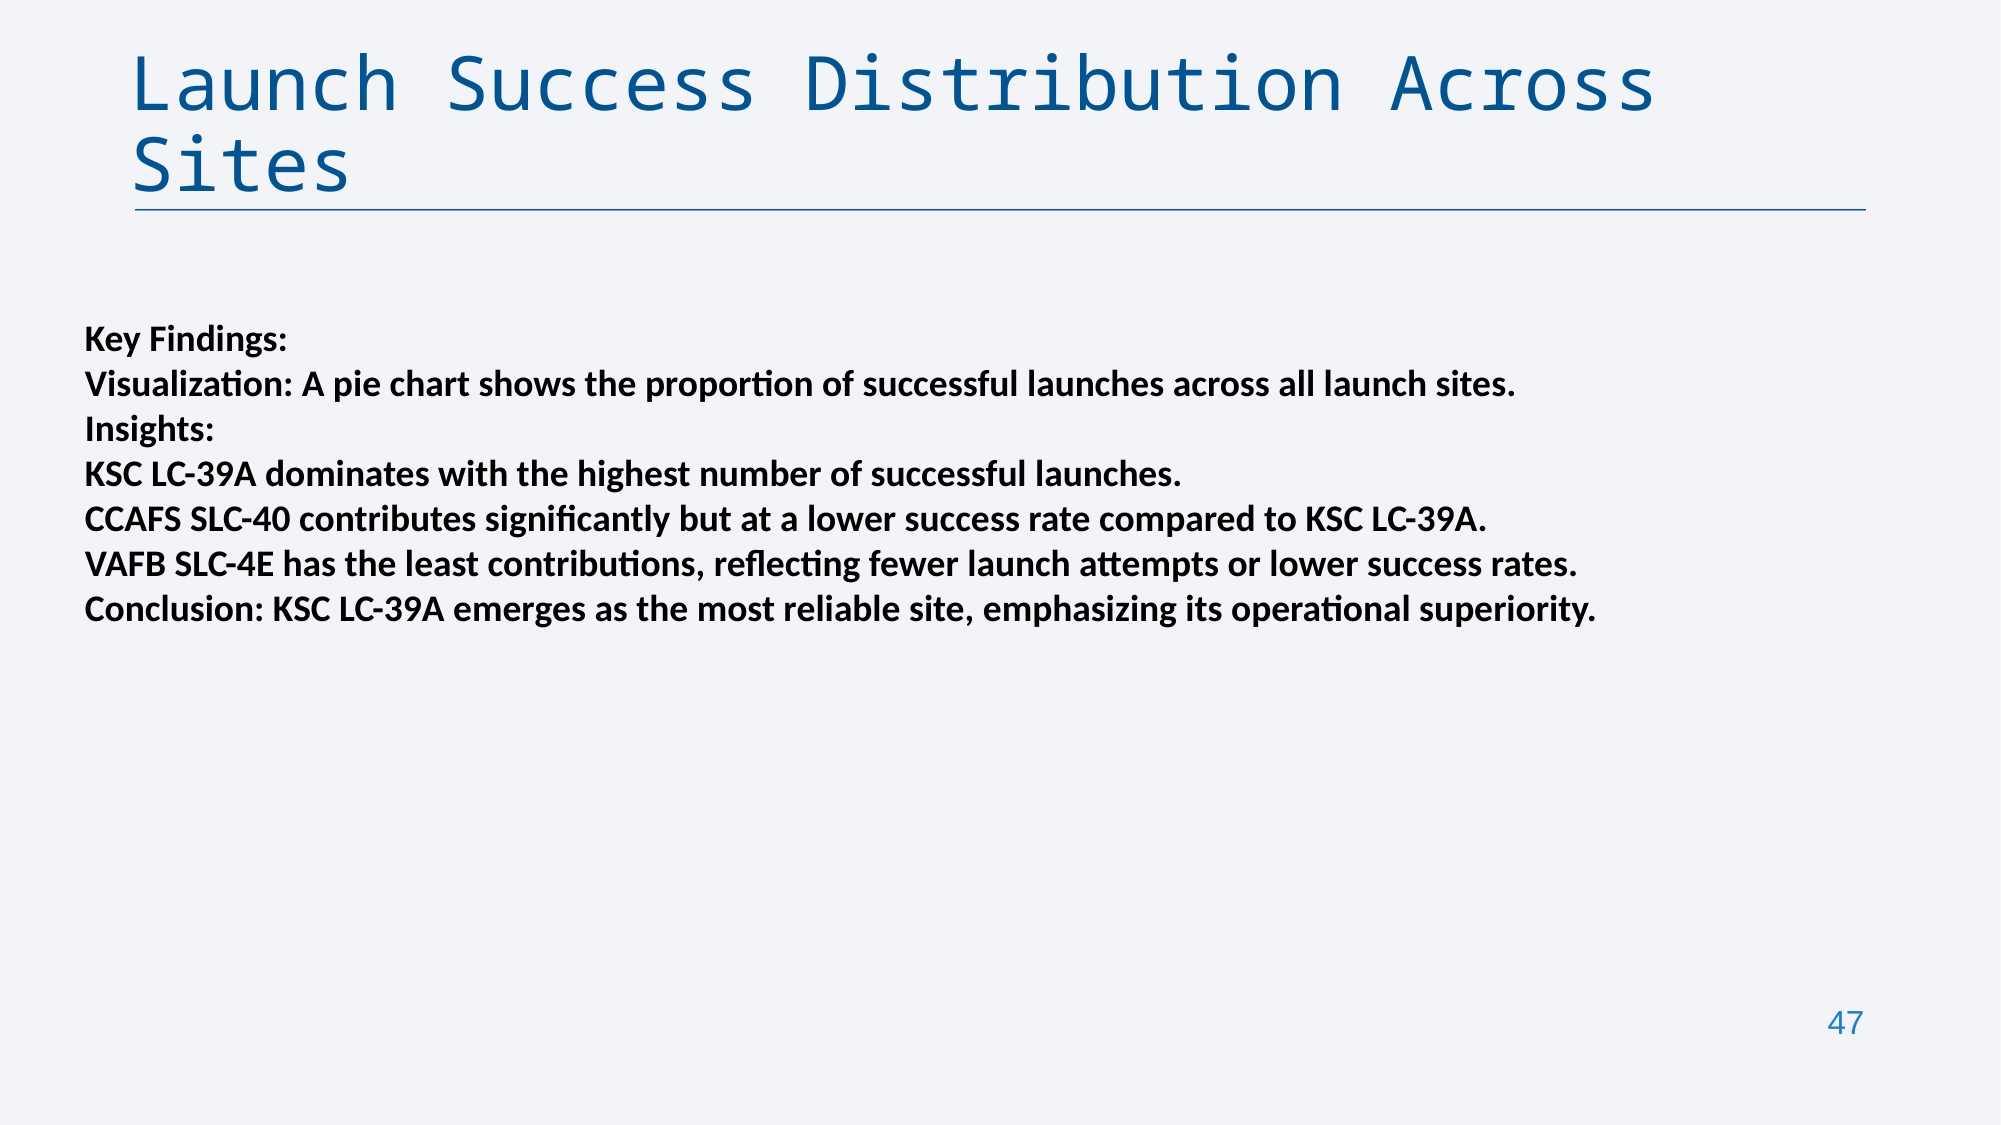

Launch Success Distribution Across Sites

Key Findings:
Visualization: A pie chart shows the proportion of successful launches across all launch sites.
Insights:
KSC LC-39A dominates with the highest number of successful launches.
CCAFS SLC-40 contributes significantly but at a lower success rate compared to KSC LC-39A.
VAFB SLC-4E has the least contributions, reflecting fewer launch attempts or lower success rates.
Conclusion: KSC LC-39A emerges as the most reliable site, emphasizing its operational superiority.
47